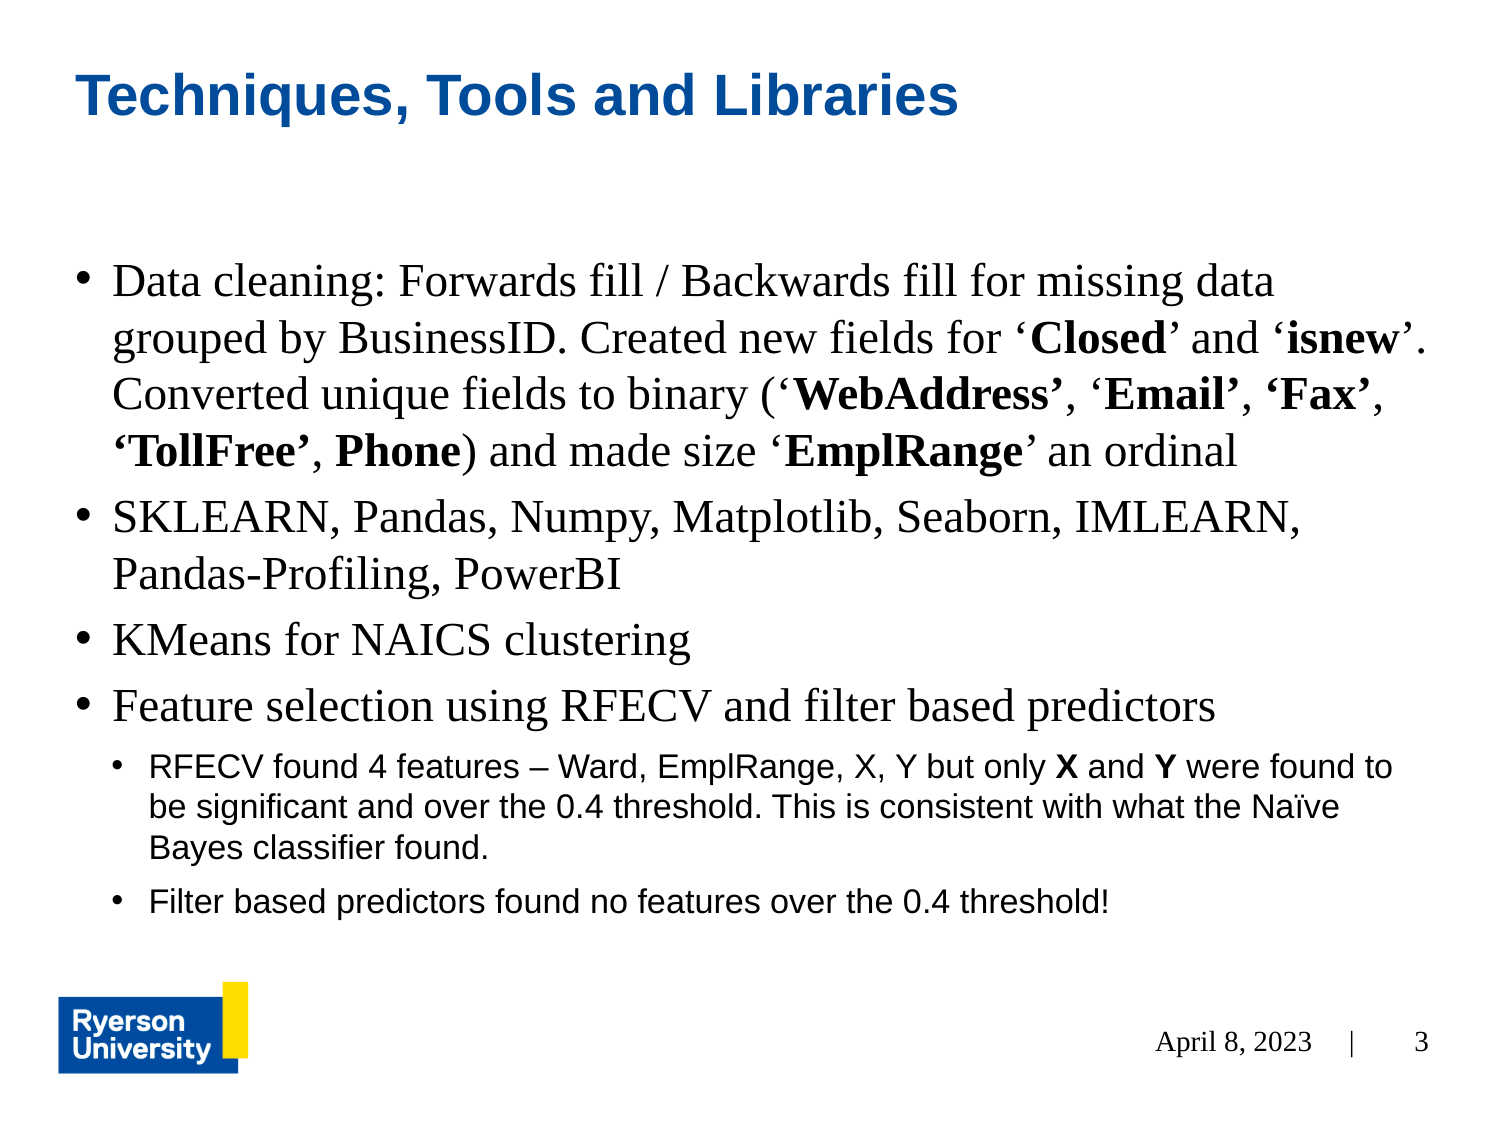

# Techniques, Tools and Libraries
Data cleaning: Forwards fill / Backwards fill for missing data grouped by BusinessID. Created new fields for ‘Closed’ and ‘isnew’. Converted unique fields to binary (‘WebAddress’, ‘Email’, ‘Fax’, ‘TollFree’, Phone) and made size ‘EmplRange’ an ordinal
SKLEARN, Pandas, Numpy, Matplotlib, Seaborn, IMLEARN, Pandas-Profiling, PowerBI
KMeans for NAICS clustering
Feature selection using RFECV and filter based predictors
RFECV found 4 features – Ward, EmplRange, X, Y but only X and Y were found to be significant and over the 0.4 threshold. This is consistent with what the Naïve Bayes classifier found.
Filter based predictors found no features over the 0.4 threshold!
April 8, 2023     |
3